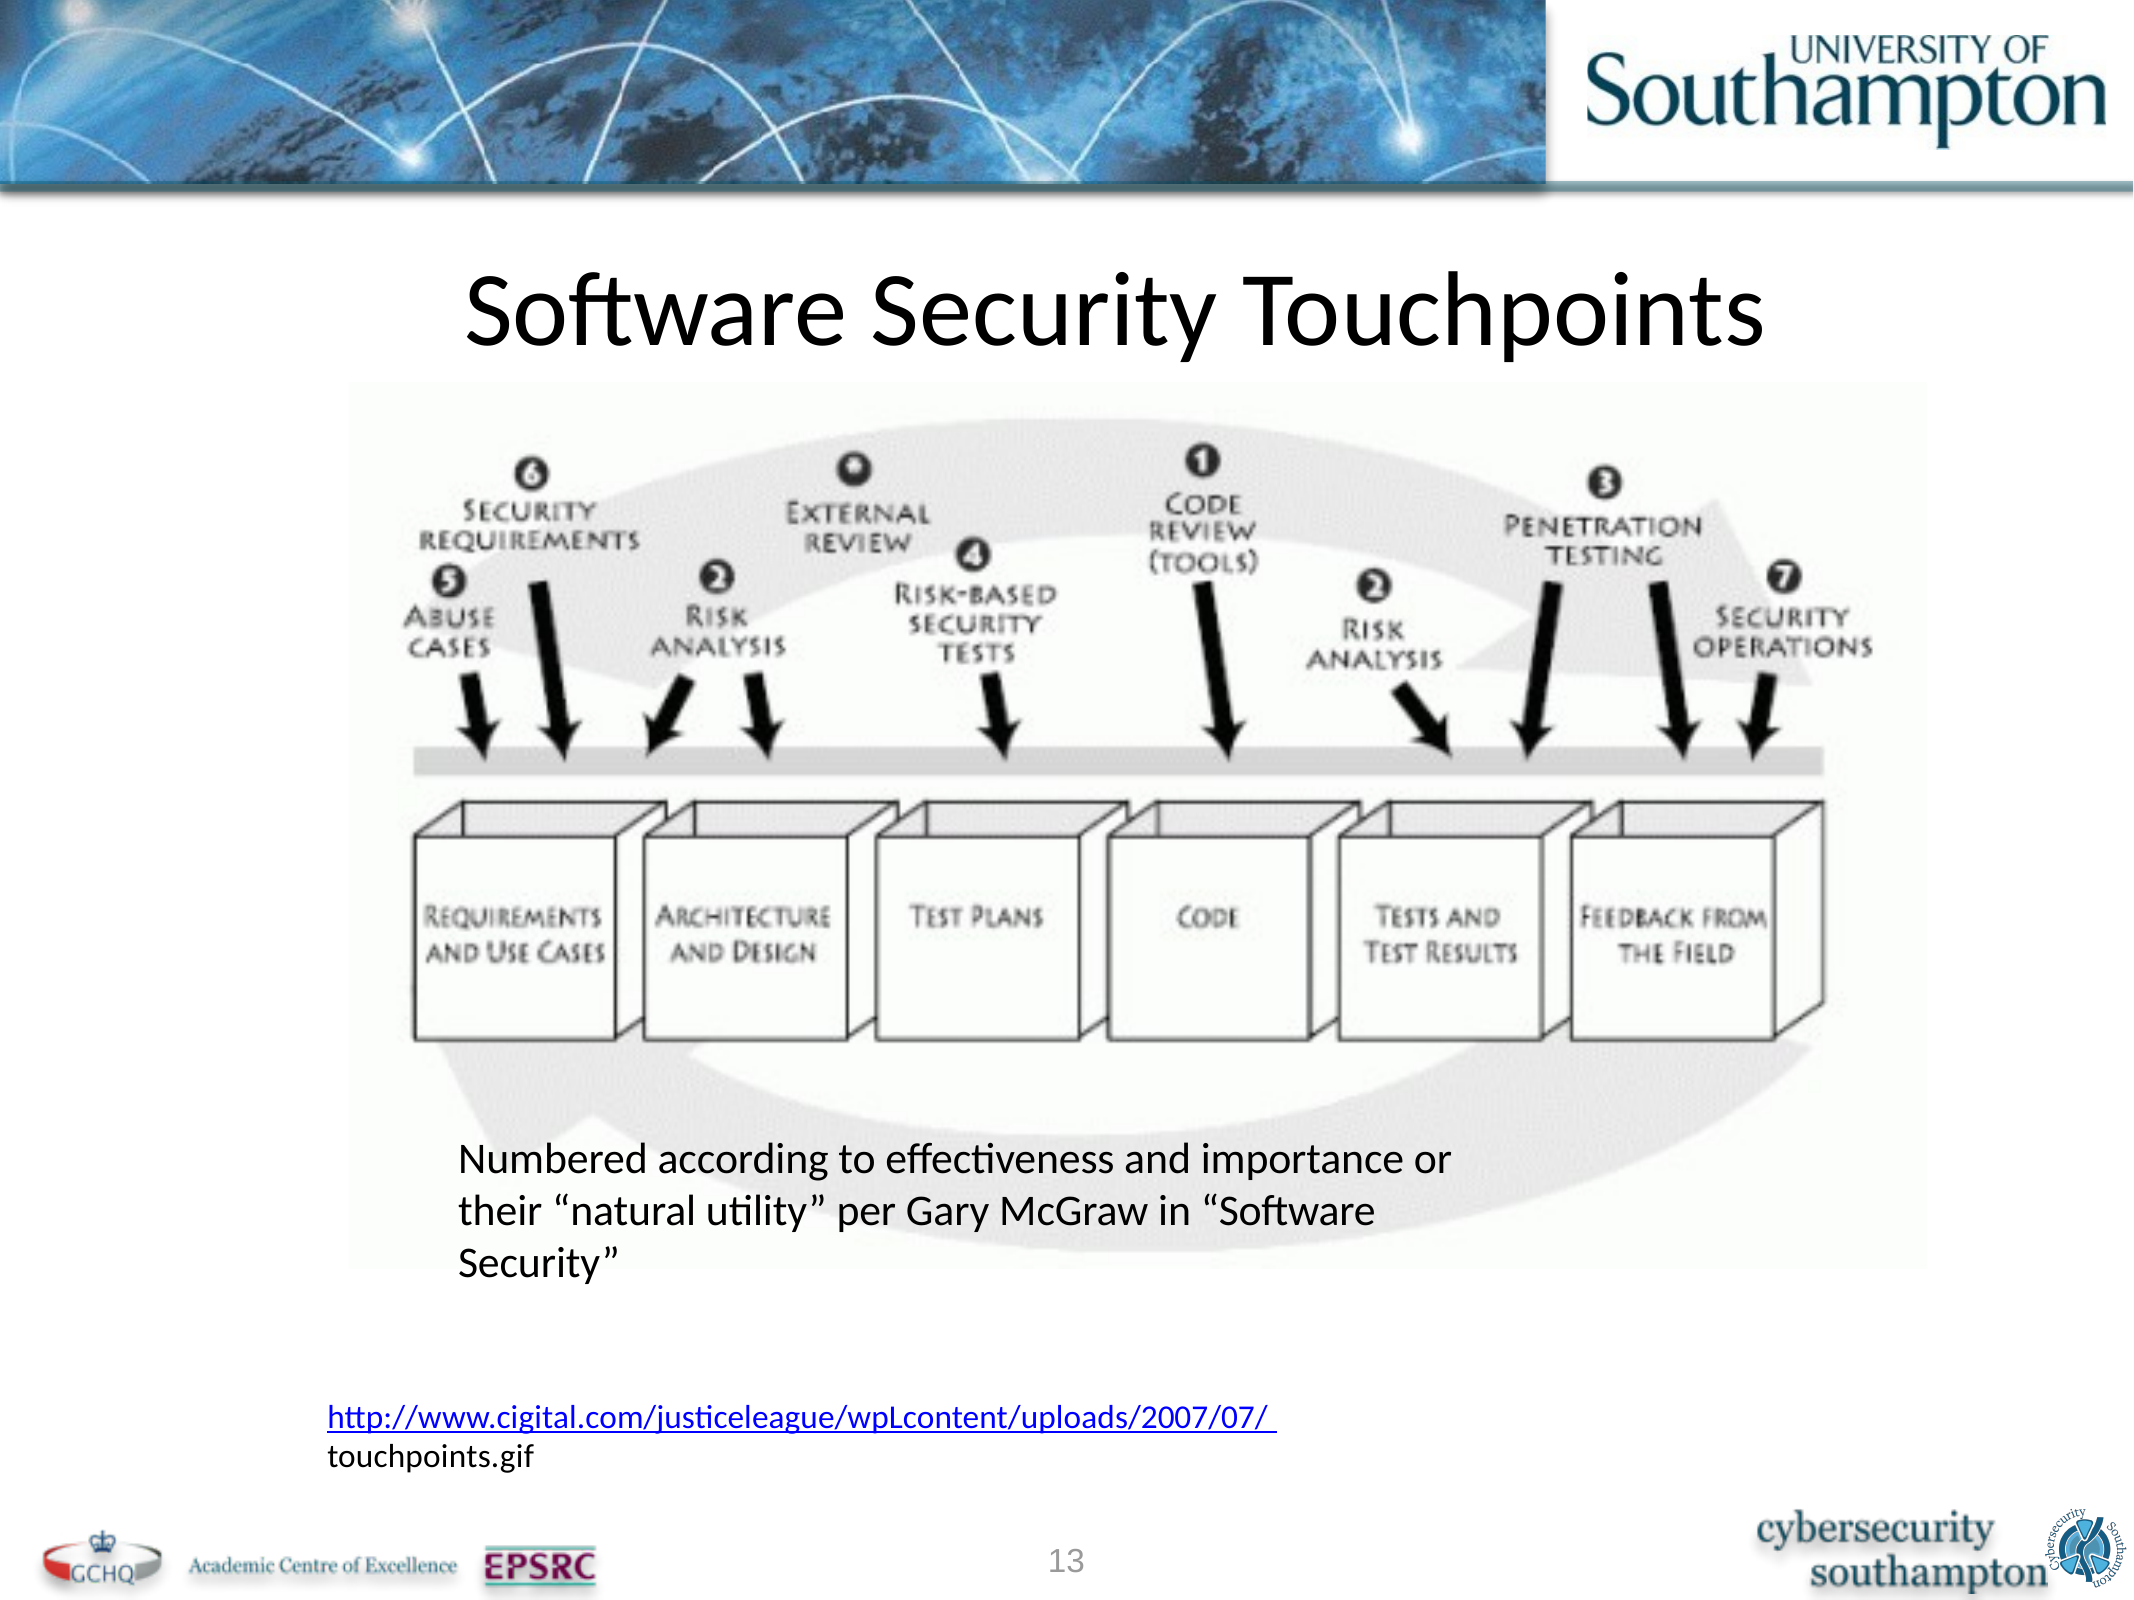

# Software Security Touchpoints

Numbered according to eﬀectiveness and importance or  their “natural utility” per Gary McGraw in “Software  Security”
http://www.cigital.com/justiceleague/wpLcontent/uploads/2007/07/  touchpoints.gif

13